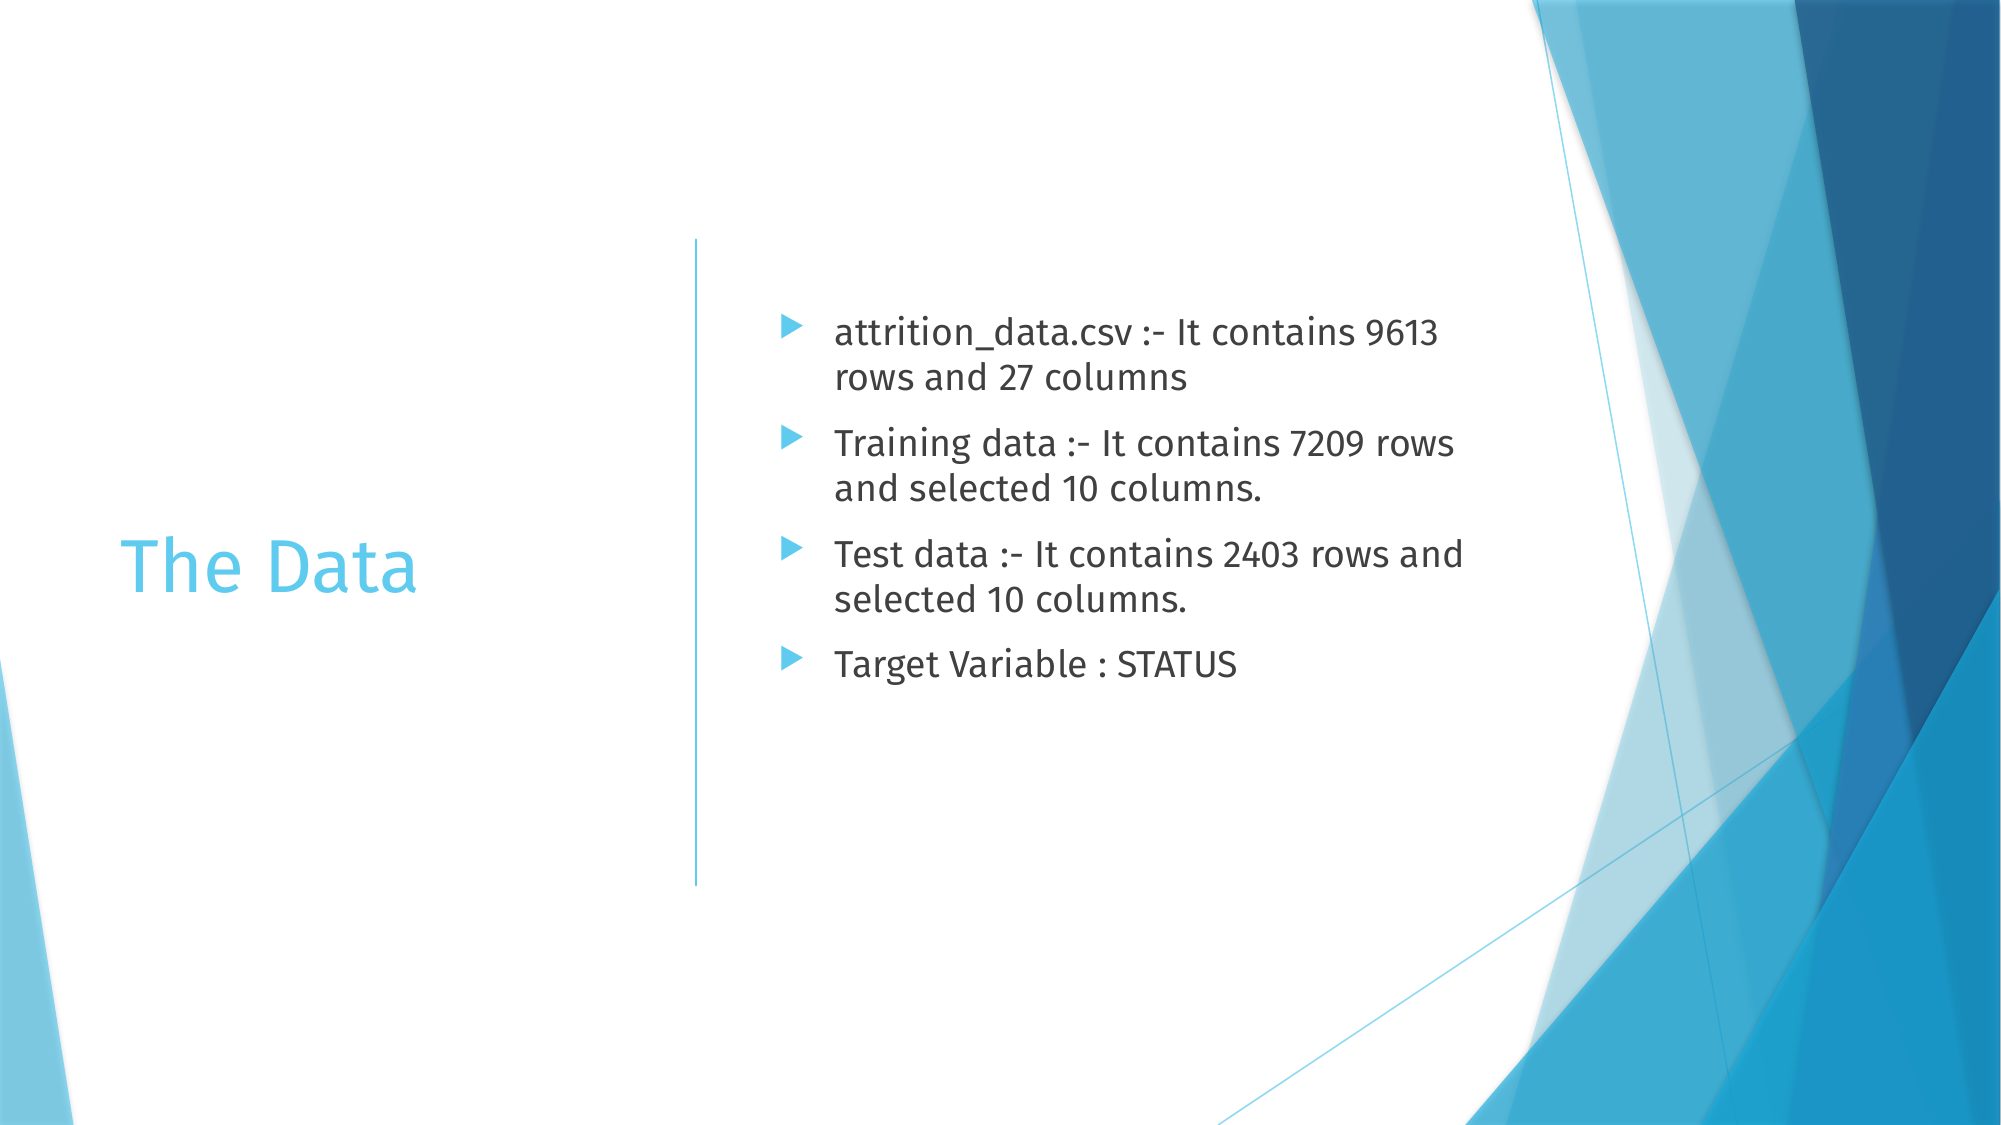

# The Data
attrition_data.csv :- It contains 9613 rows and 27 columns
Training data :- It contains 7209 rows and selected 10 columns.
Test data :- It contains 2403 rows and selected 10 columns.
Target Variable : STATUS